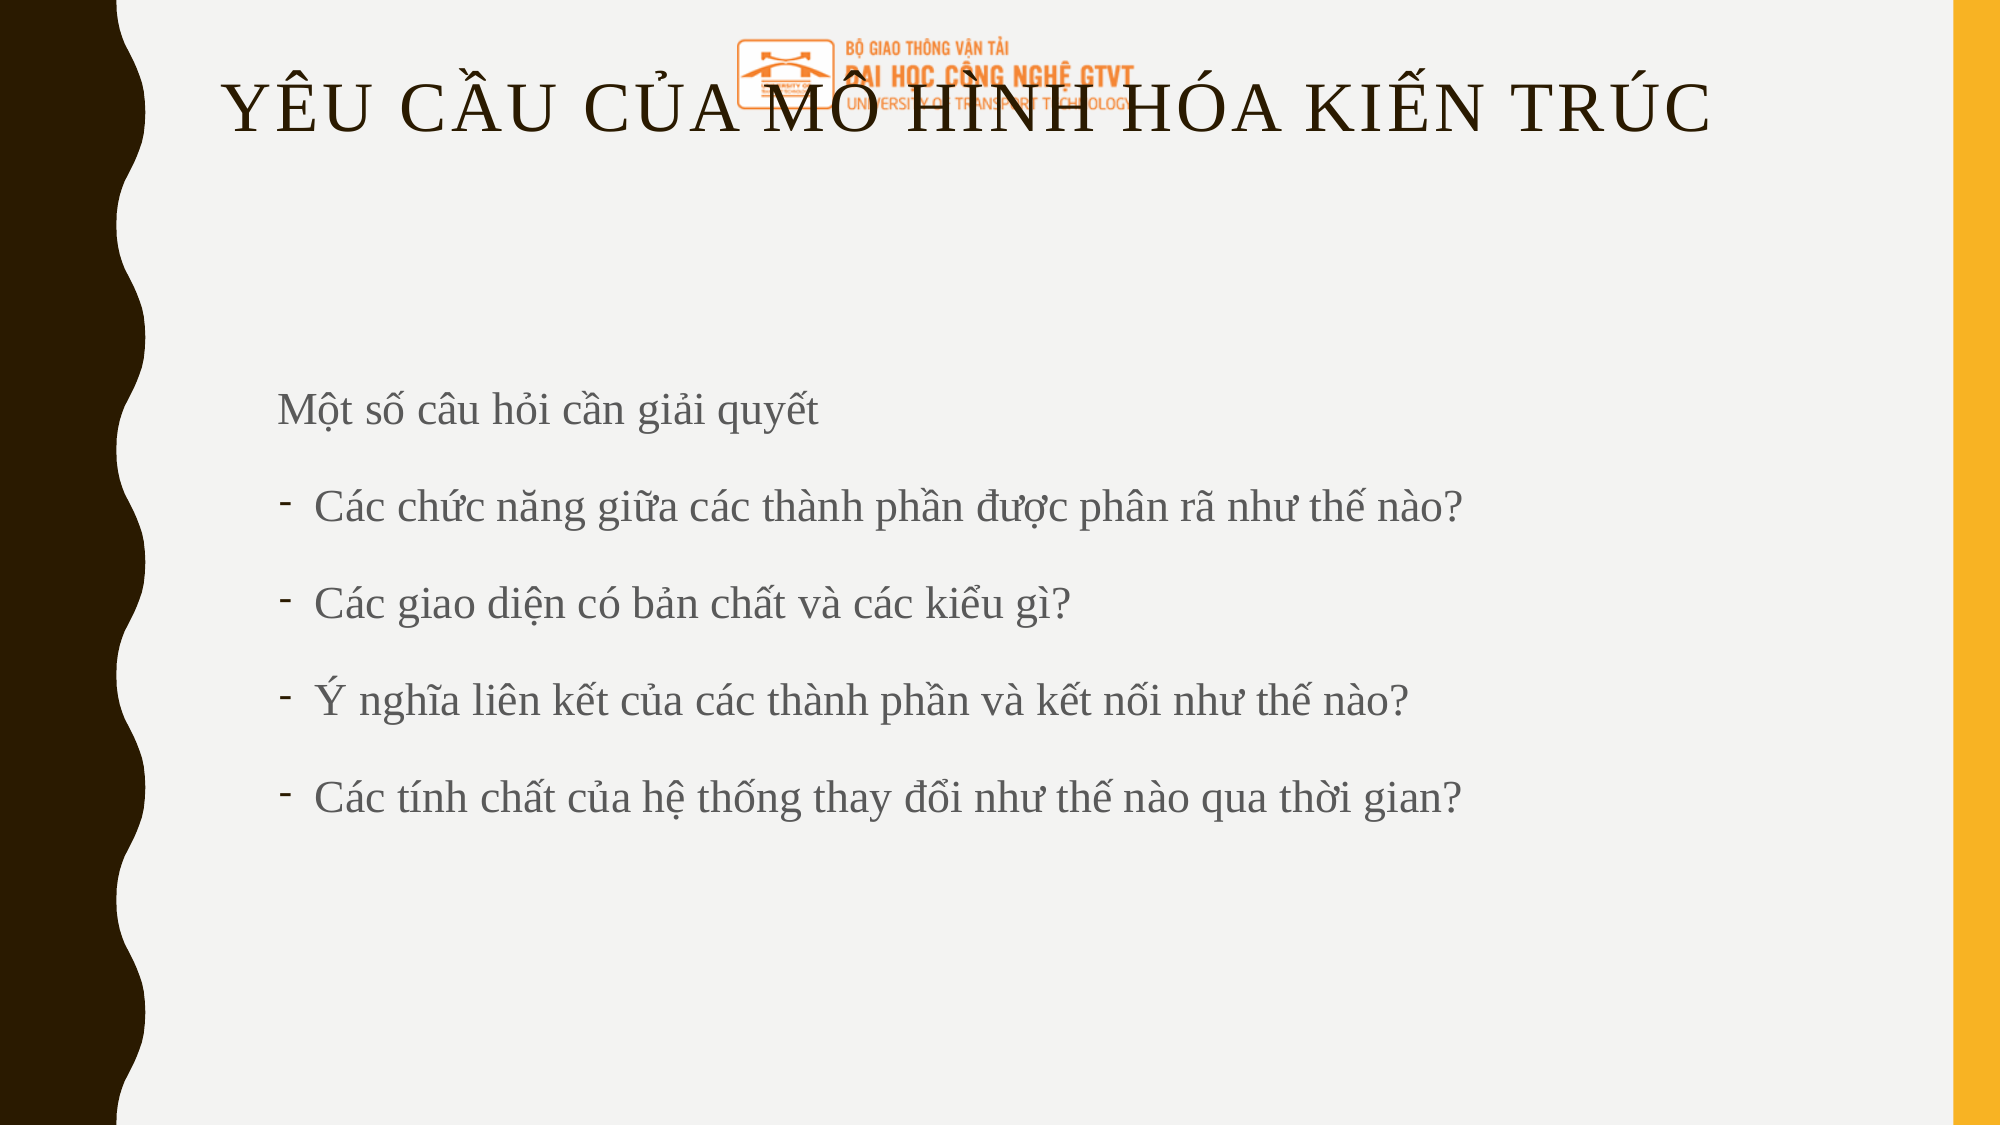

# Yêu cầu của mô hình hóa kiến trúc
Một số câu hỏi cần giải quyết
Các chức năng giữa các thành phần được phân rã như thế nào?
Các giao diện có bản chất và các kiểu gì?
Ý nghĩa liên kết của các thành phần và kết nối như thế nào?
Các tính chất của hệ thống thay đổi như thế nào qua thời gian?